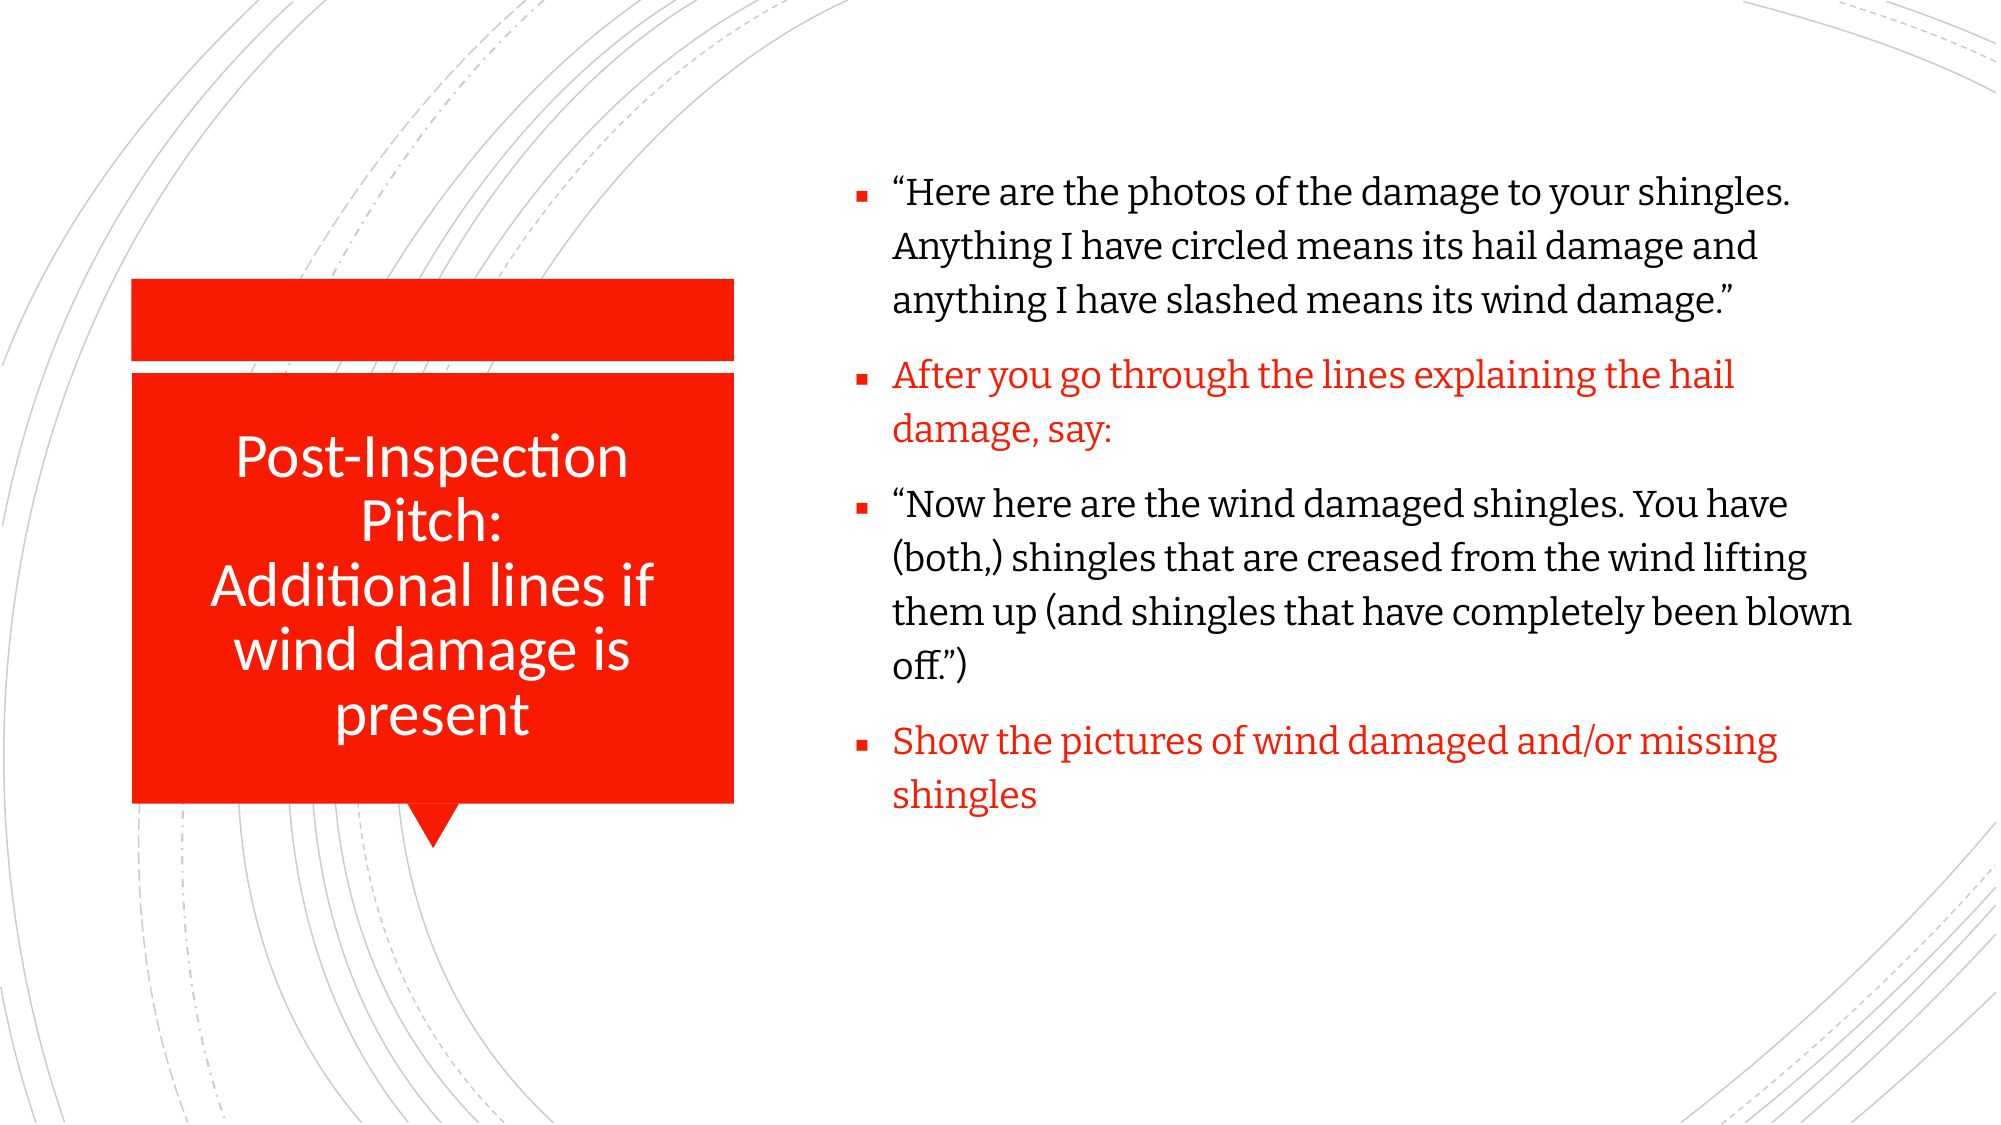

“Here are the photos of the damage to your shingles. Anything I have circled means its hail damage and  anything I have slashed means its wind damage.”
After you go through the lines explaining the hail damage, say:
“Now here are the wind damaged shingles. You have (both,) shingles that are creased from the wind lifting them up (and shingles that have completely been blown off.”)
Show the pictures of wind damaged and/or missing shingles

# Post-Inspection Pitch: Additional lines if wind damage is present